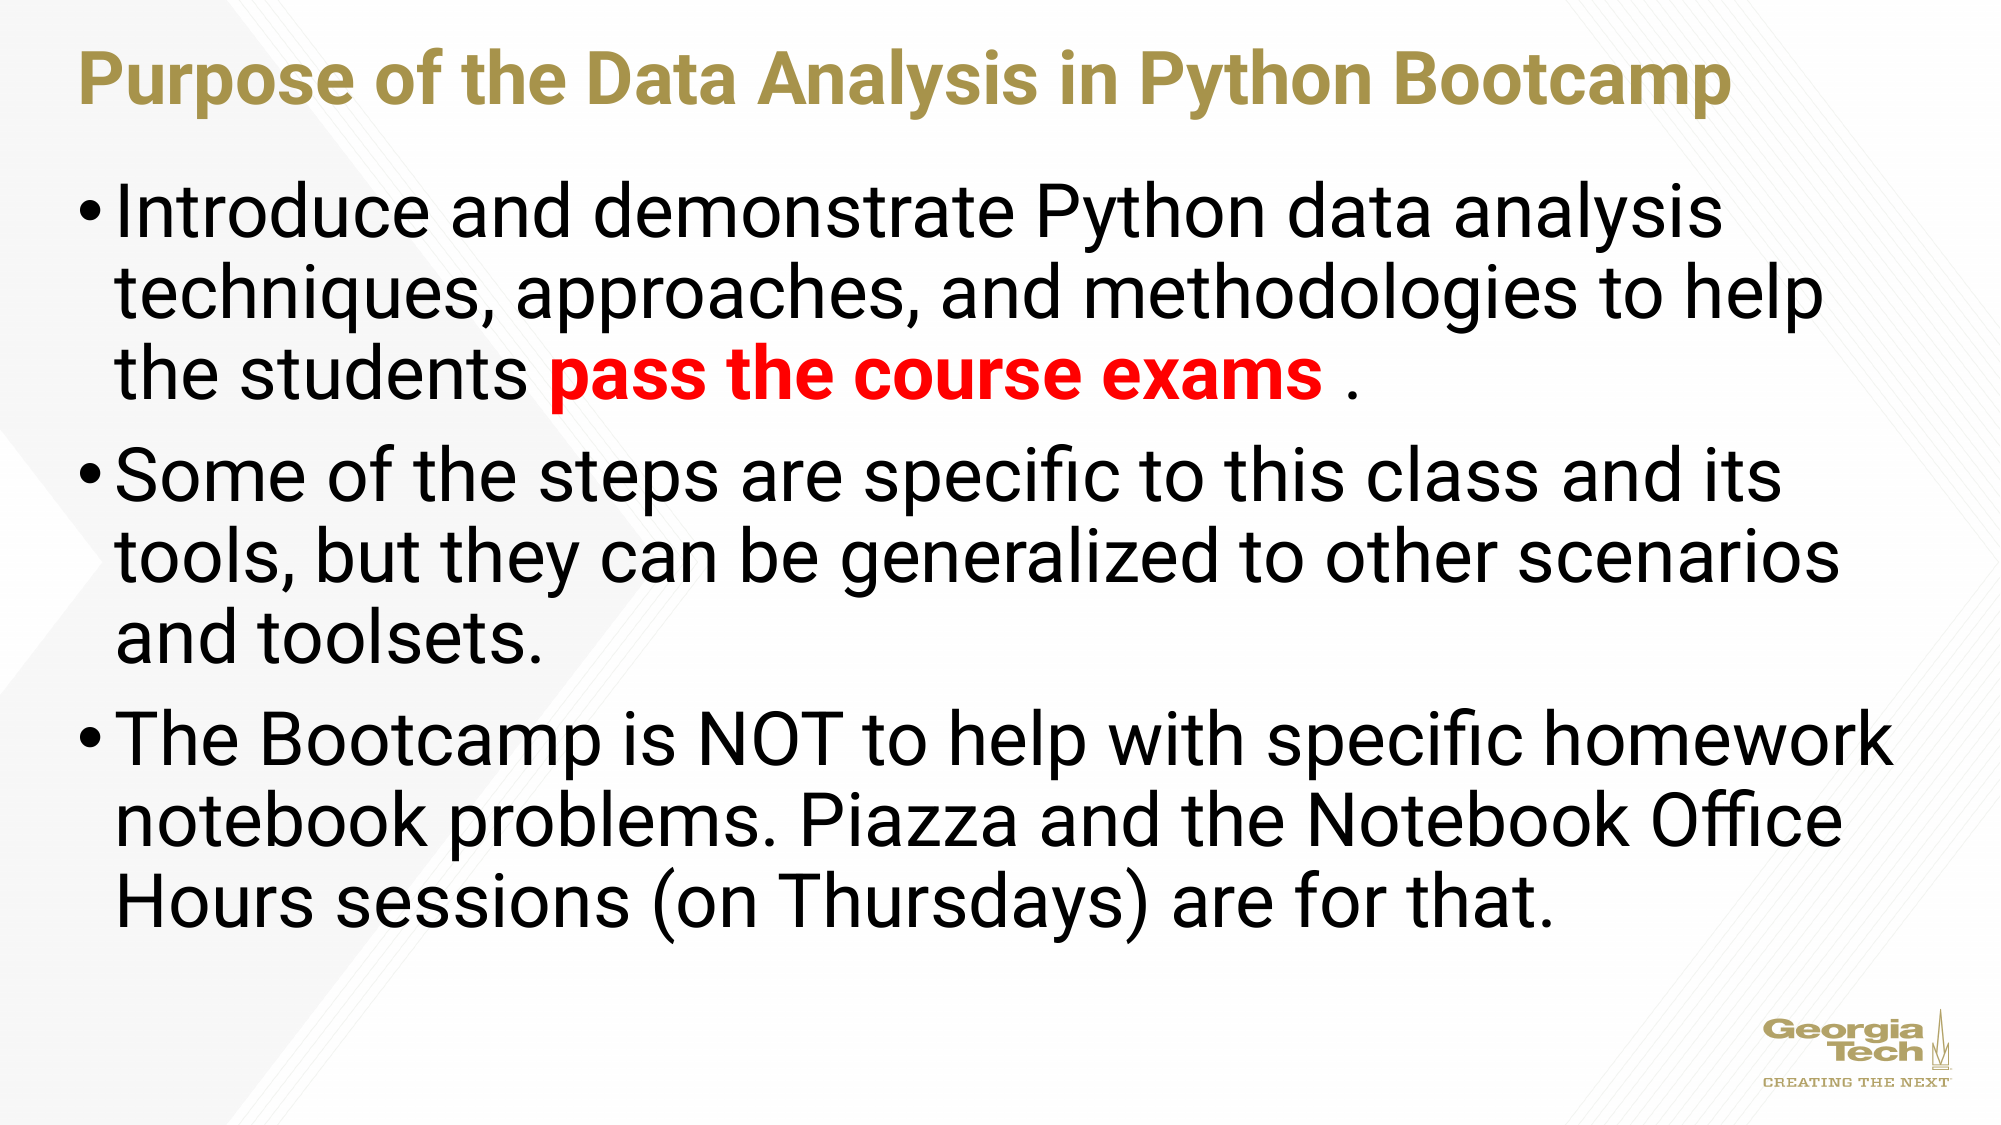

# Purpose of the Data Analysis in Python Bootcamp
Introduce and demonstrate Python data analysis techniques, approaches, and methodologies to help the students pass the course exams .
Some of the steps are specific to this class and its tools, but they can be generalized to other scenarios and toolsets.
The Bootcamp is NOT to help with specific homework notebook problems. Piazza and the Notebook Office Hours sessions (on Thursdays) are for that.